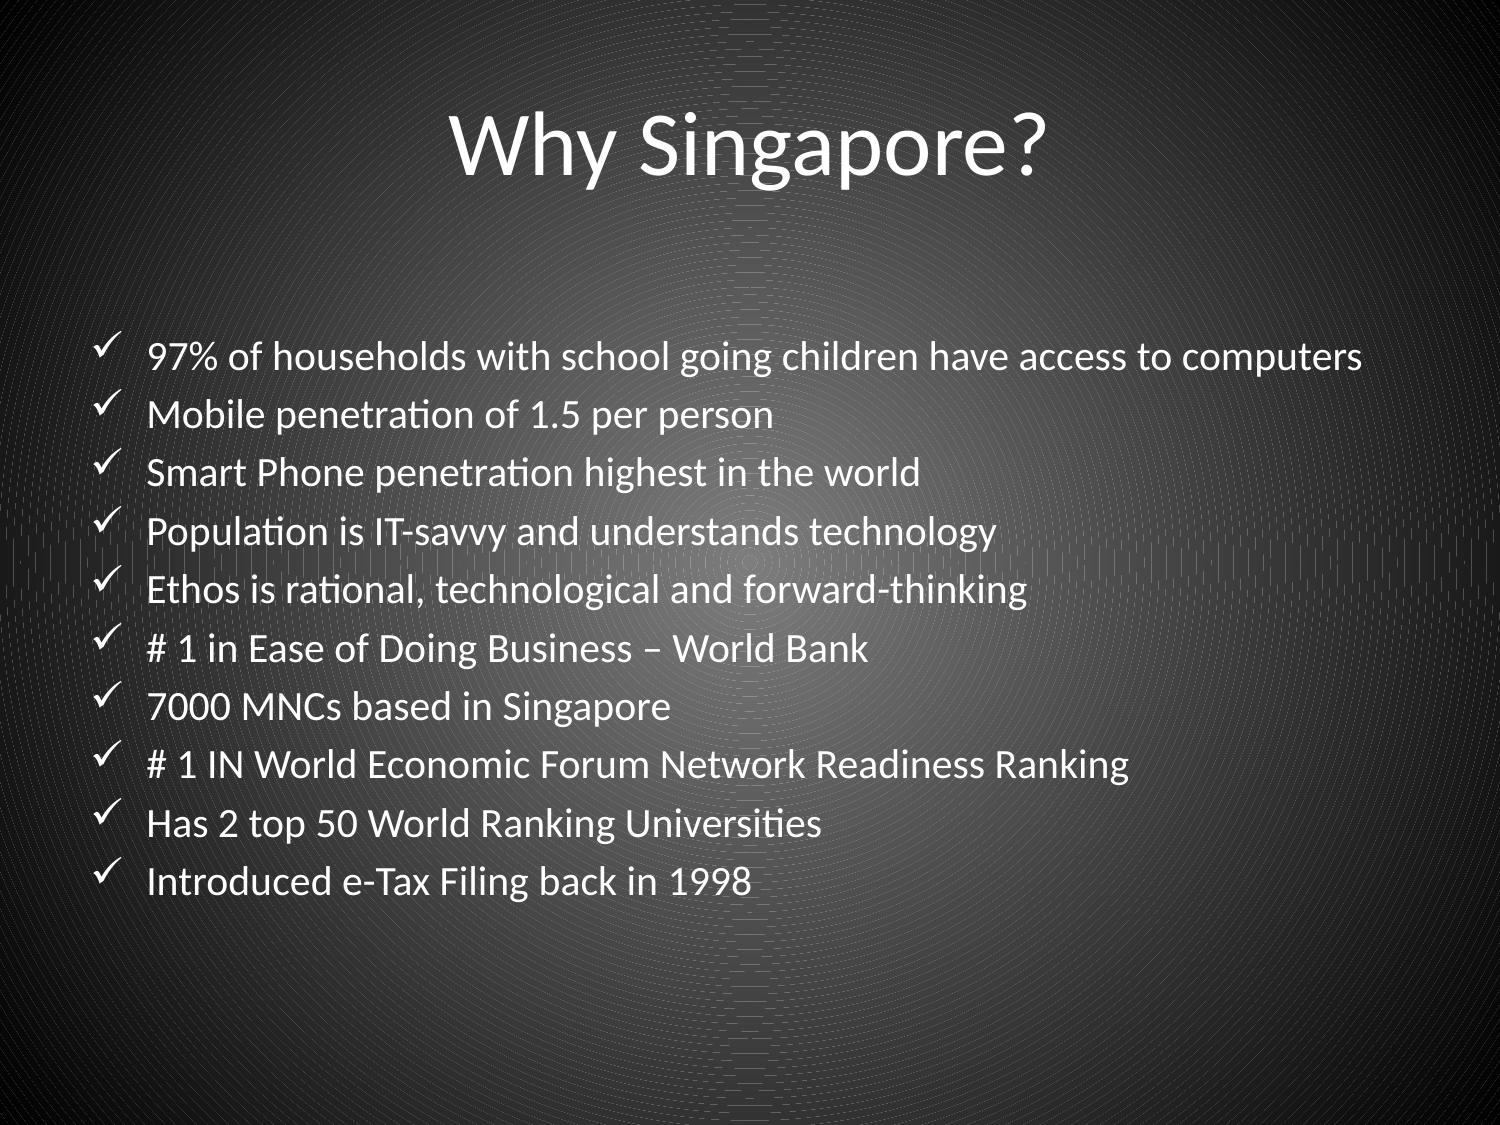

# Why Singapore?

97% of households with school going children have access to computers
Mobile penetration of 1.5 per person
Smart Phone penetration highest in the world
Population is IT-savvy and understands technology
Ethos is rational, technological and forward-thinking
# 1 in Ease of Doing Business – World Bank
7000 MNCs based in Singapore
# 1 IN World Economic Forum Network Readiness Ranking
Has 2 top 50 World Ranking Universities
Introduced e-Tax Filing back in 1998